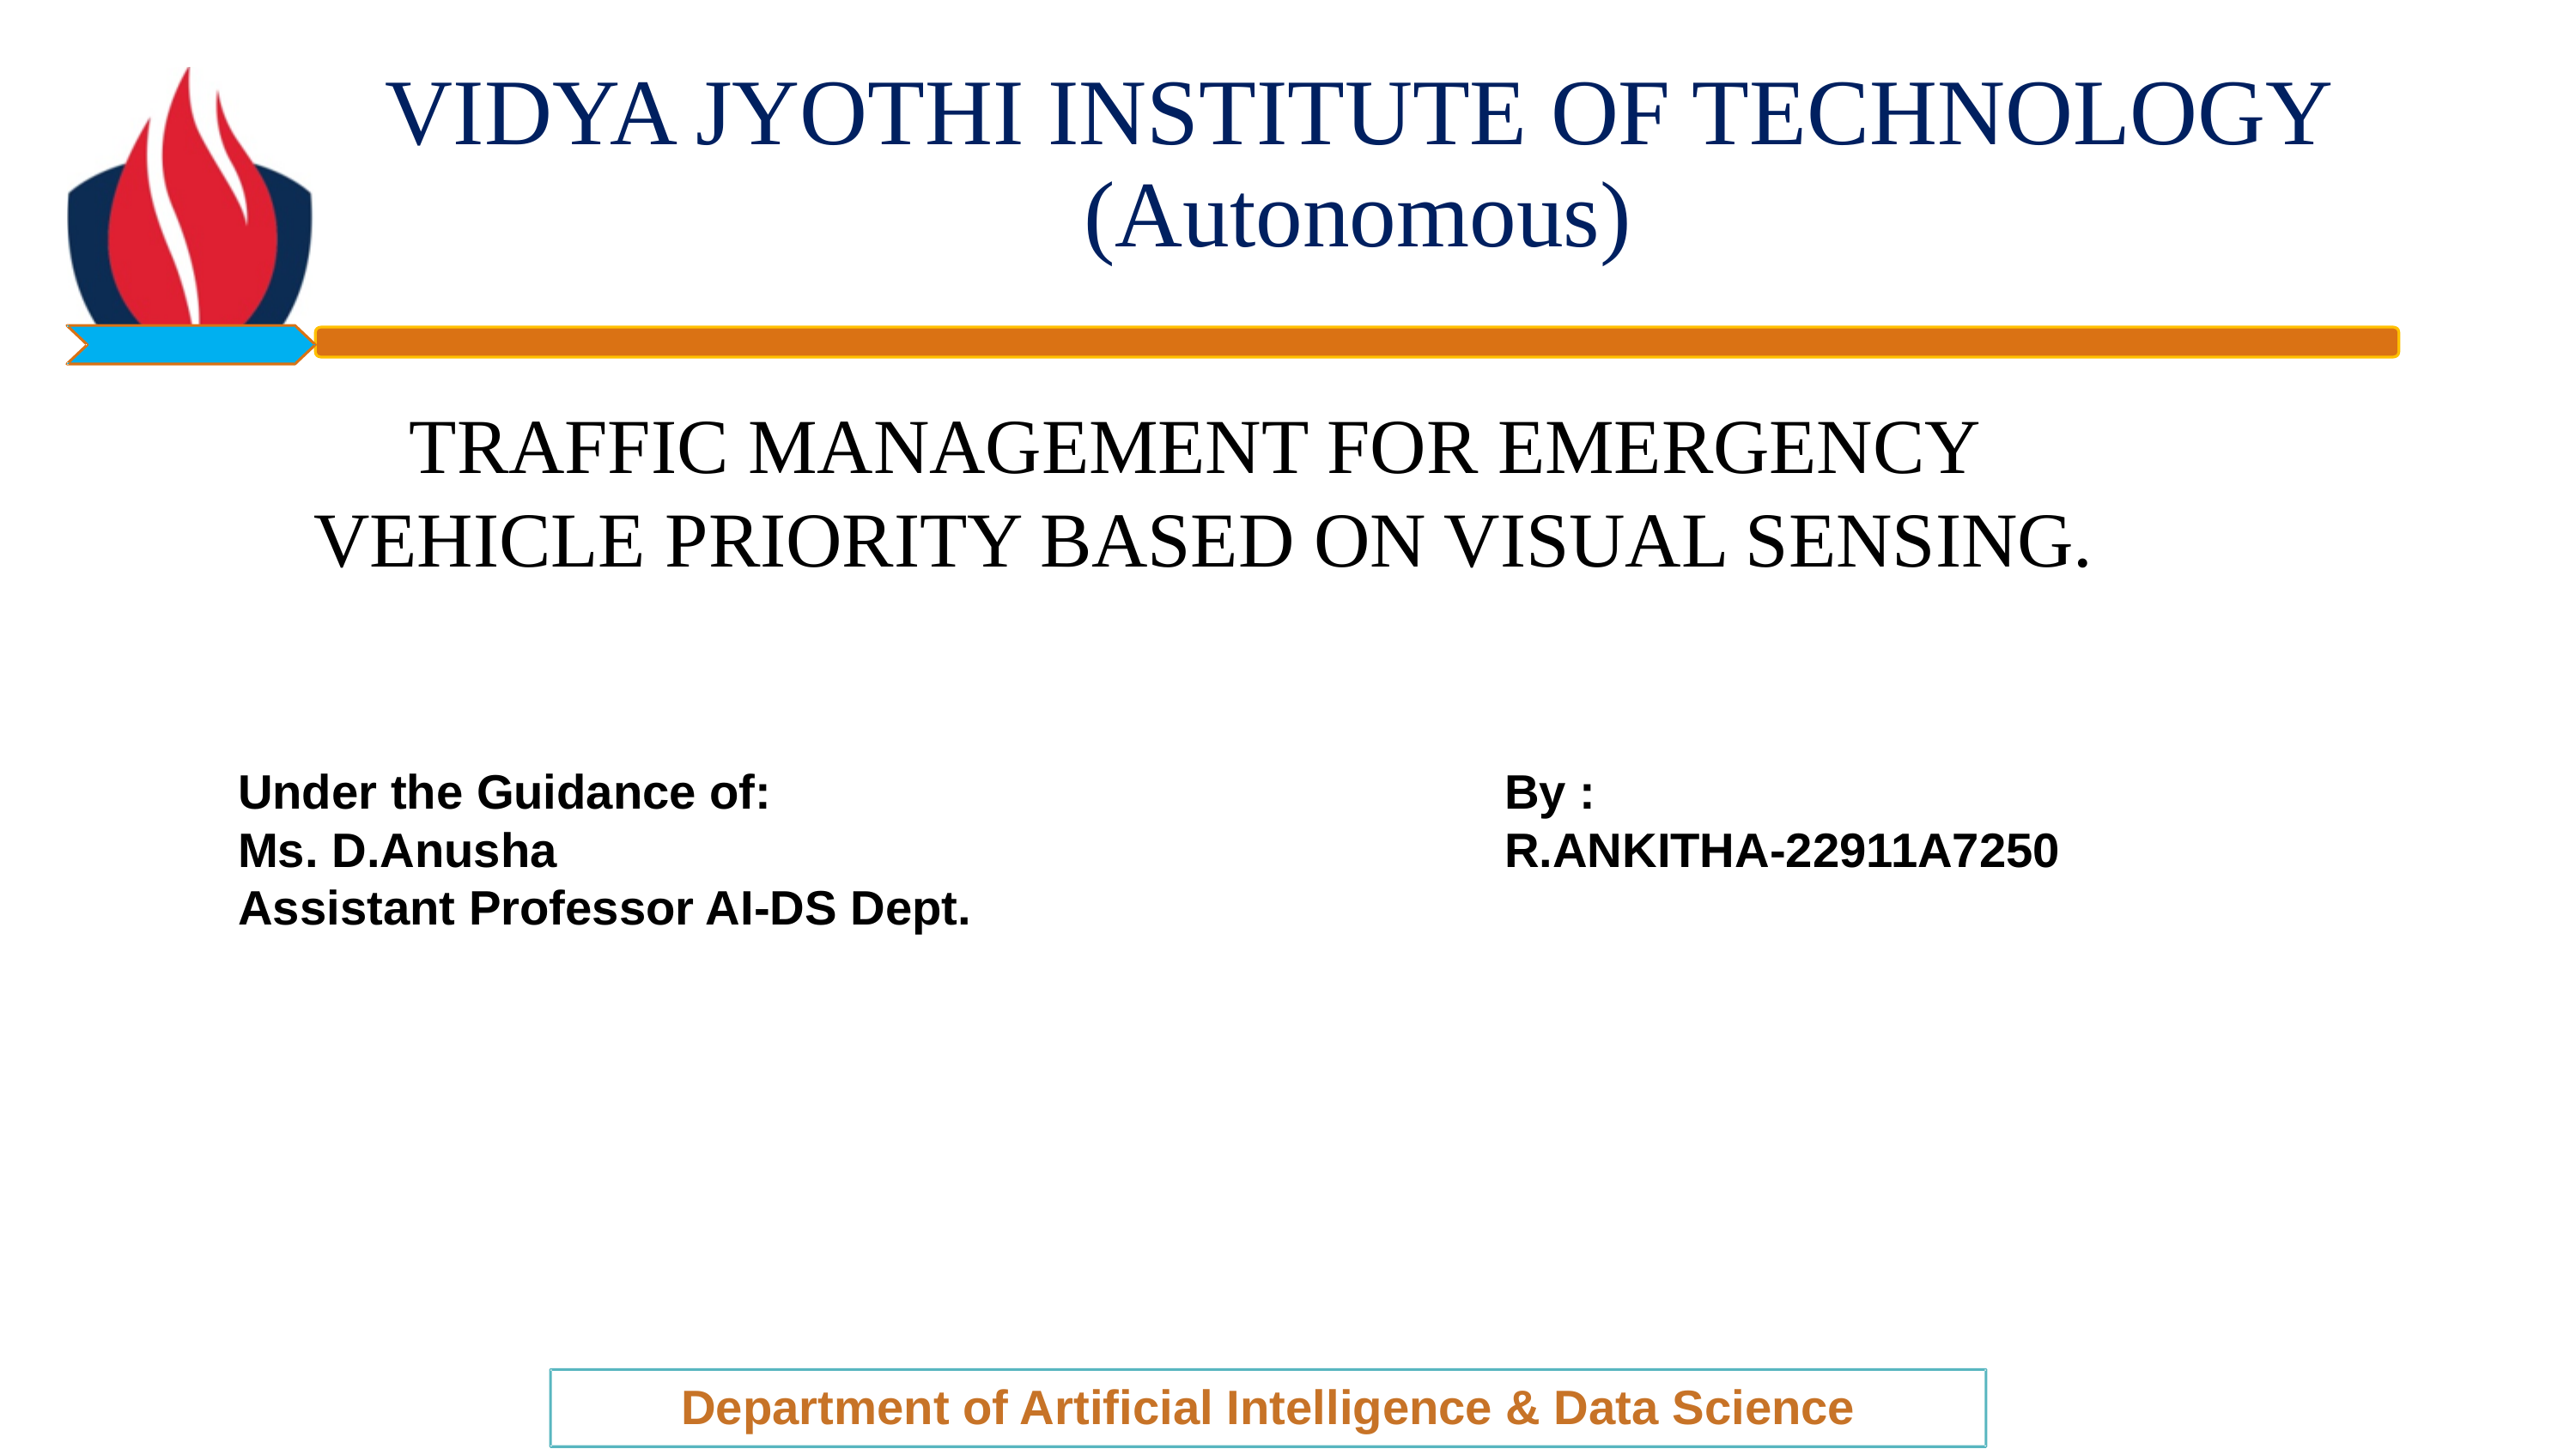

VIDYA JYOTHI INSTITUTE OF TECHNOLOGY (Autonomous)

TRAFFIC MANAGEMENT FOR EMERGENCY
VEHICLE PRIORITY BASED ON VISUAL SENSING.

Under the Guidance of:
Ms. D.Anusha
Assistant Professor AI-DS Dept.

By :
R.ANKITHA-22911A7250

Department of Artificial Intelligence & Data Science